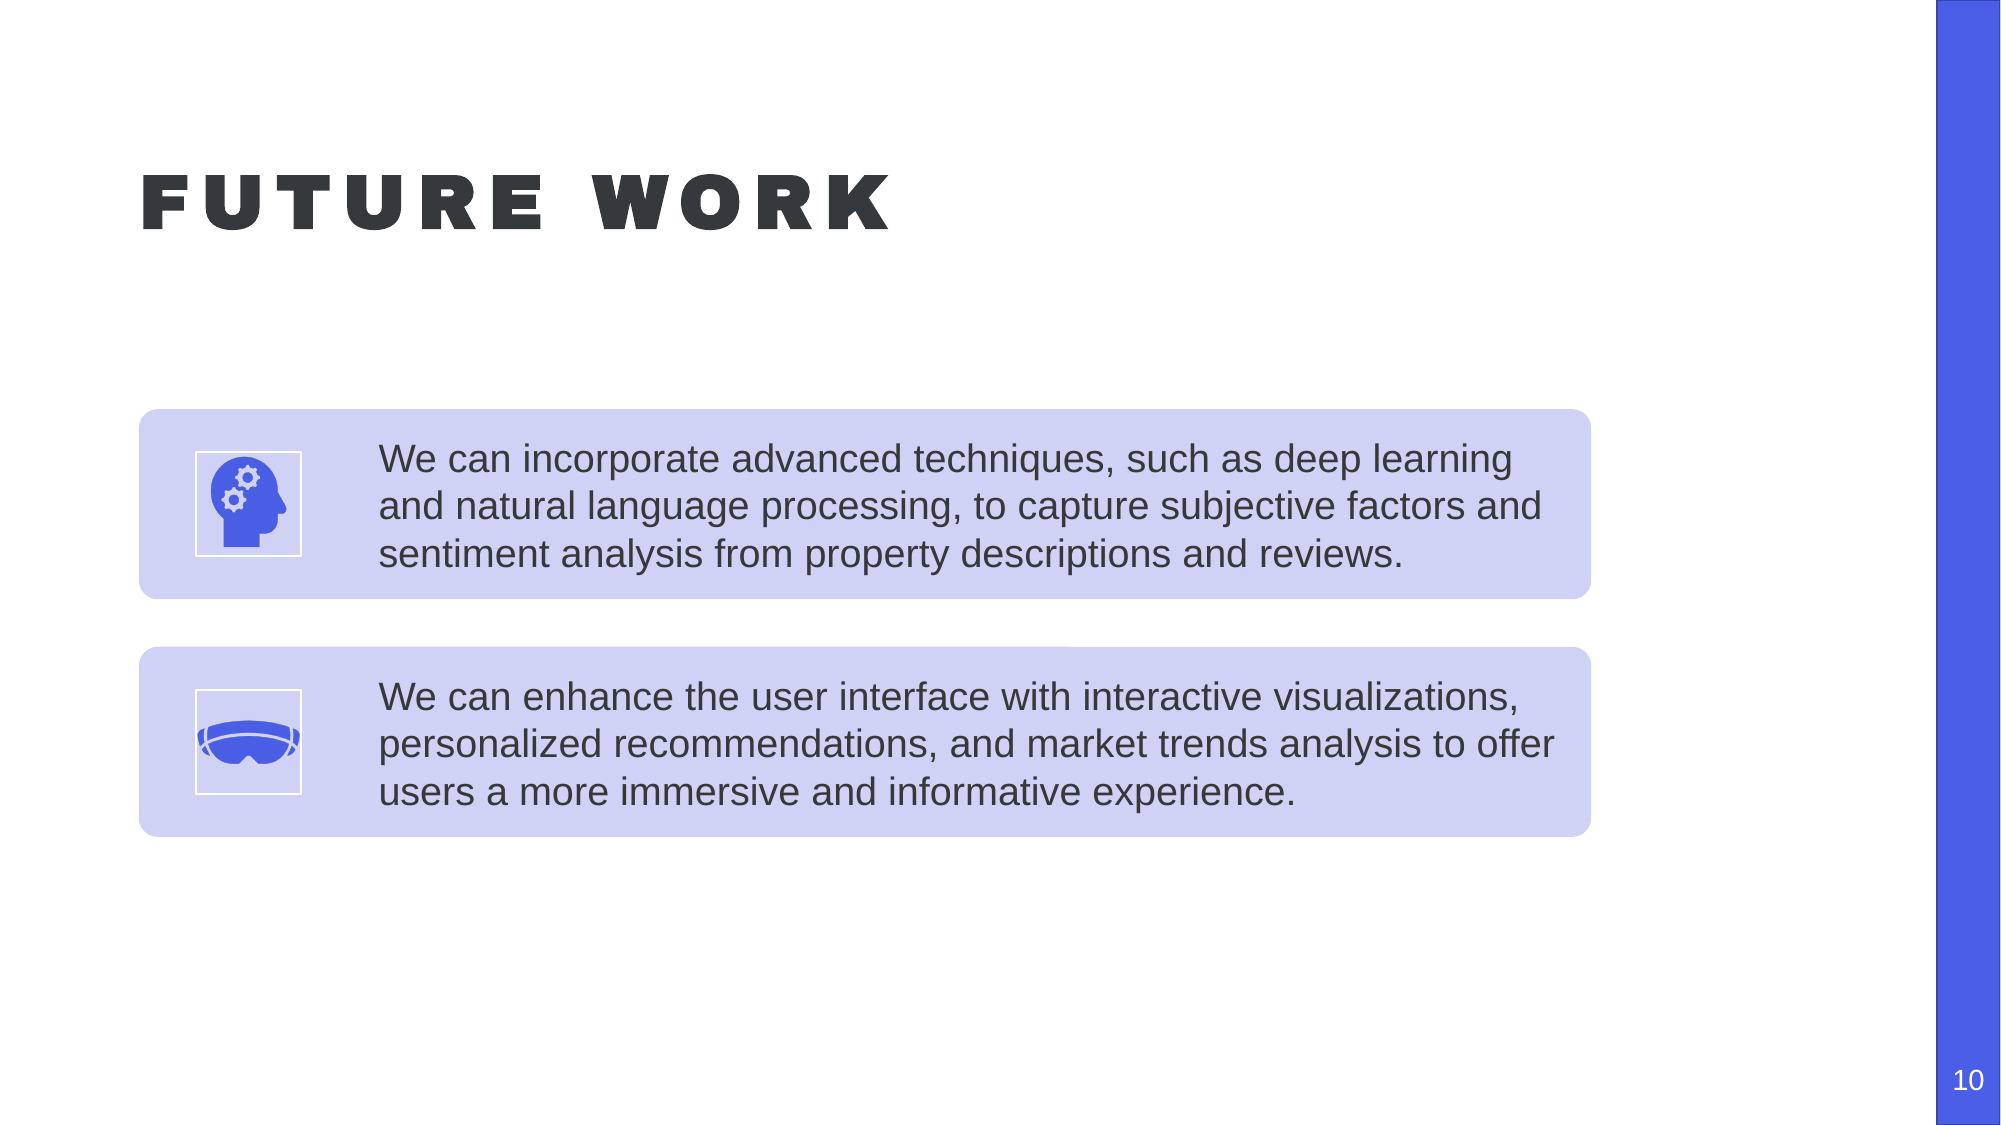

# Future work
We can incorporate advanced techniques, such as deep learning and natural language processing, to capture subjective factors and sentiment analysis from property descriptions and reviews.
We can enhance the user interface with interactive visualizations, personalized recommendations, and market trends analysis to offer users a more immersive and informative experience.

10